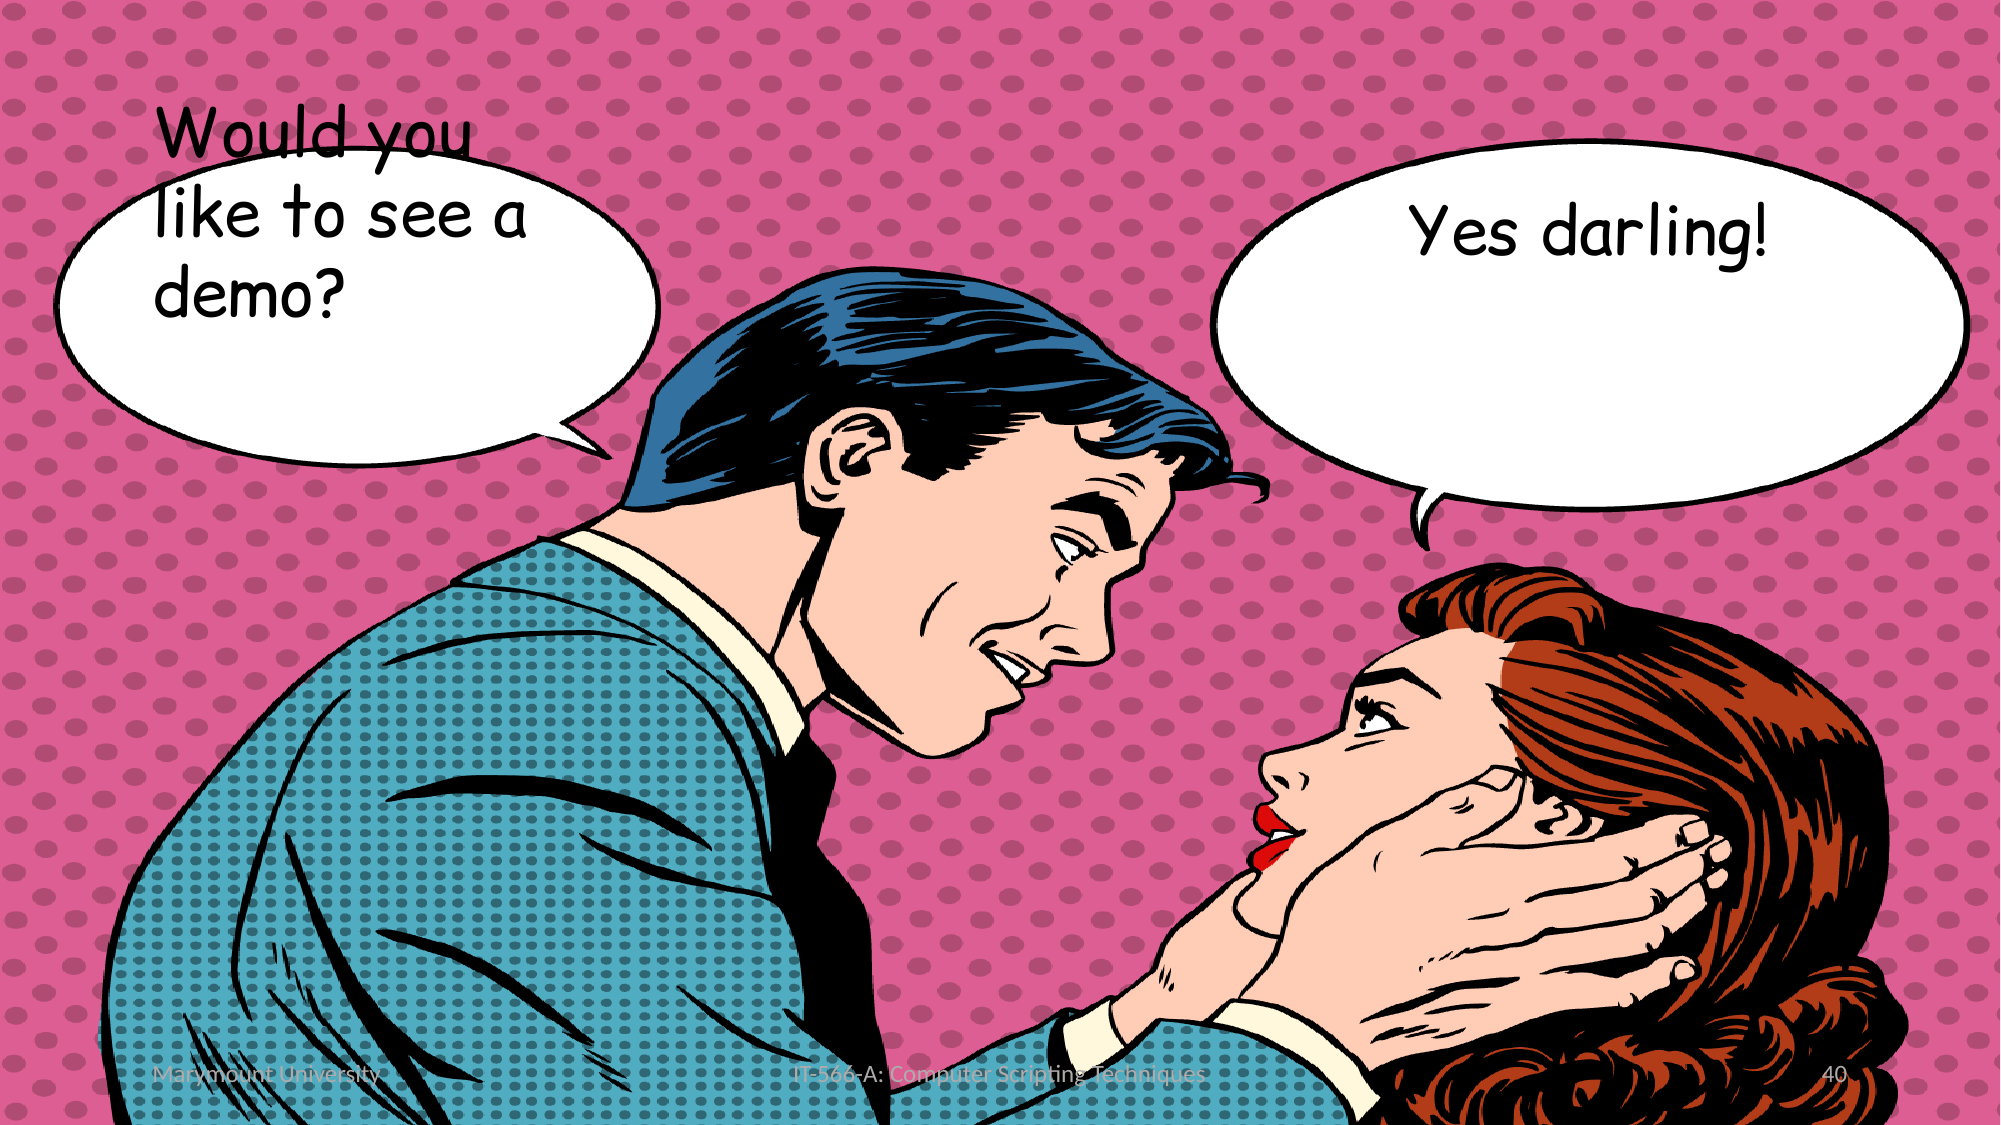

Would you like to see a demo?
Yes darling!
Marymount University
IT-566-A: Computer Scripting Techniques
40